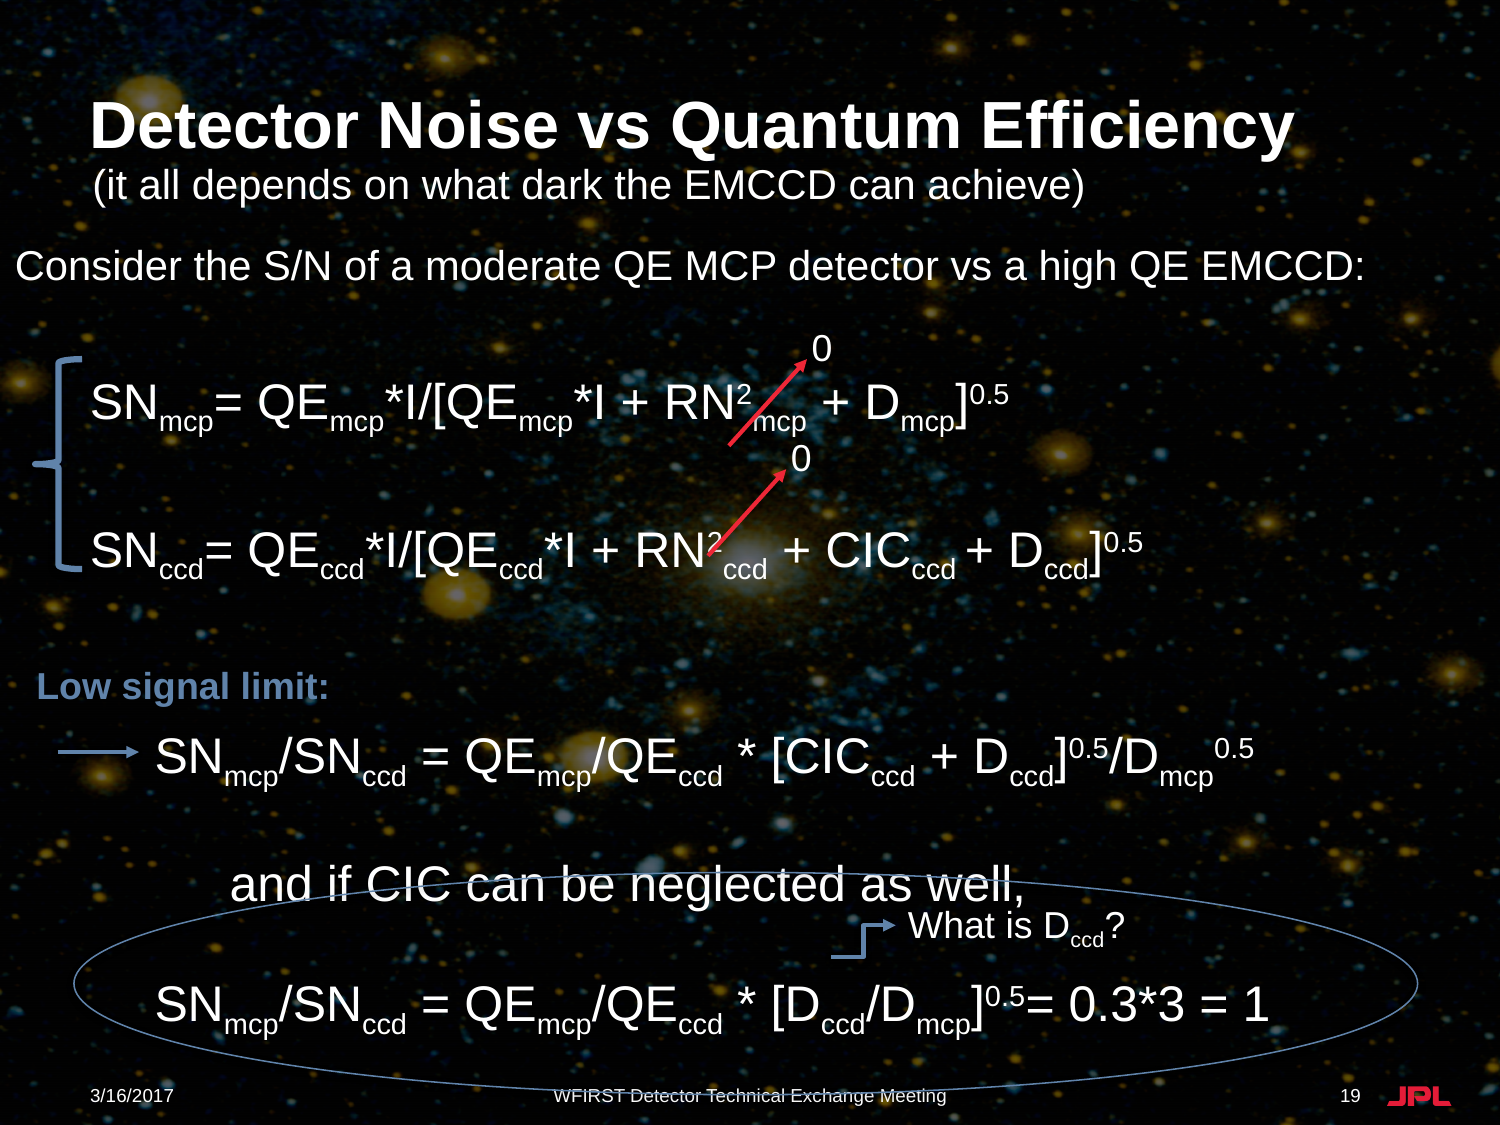

# Detector Noise vs Quantum Efficiency
(it all depends on what dark the EMCCD can achieve)
Consider the S/N of a moderate QE MCP detector vs a high QE EMCCD:

SNmcp= QEmcp*I/[QEmcp*I + RN2mcp + Dmcp]0.5

SNccd= QEccd*I/[QEccd*I + RN2ccd + CICccd + Dccd]0.5
0

0
Low signal limit:
SNmcp/SNccd = QEmcp/QEccd * [CICccd + Dccd]0.5/Dmcp0.5

and if CIC can be neglected as well,

SNmcp/SNccd = QEmcp/QEccd * [Dccd/Dmcp]0.5= 0.3*3 = 1

What is Dccd?
3/16/2017
WFIRST Detector Technical Exchange Meeting
19